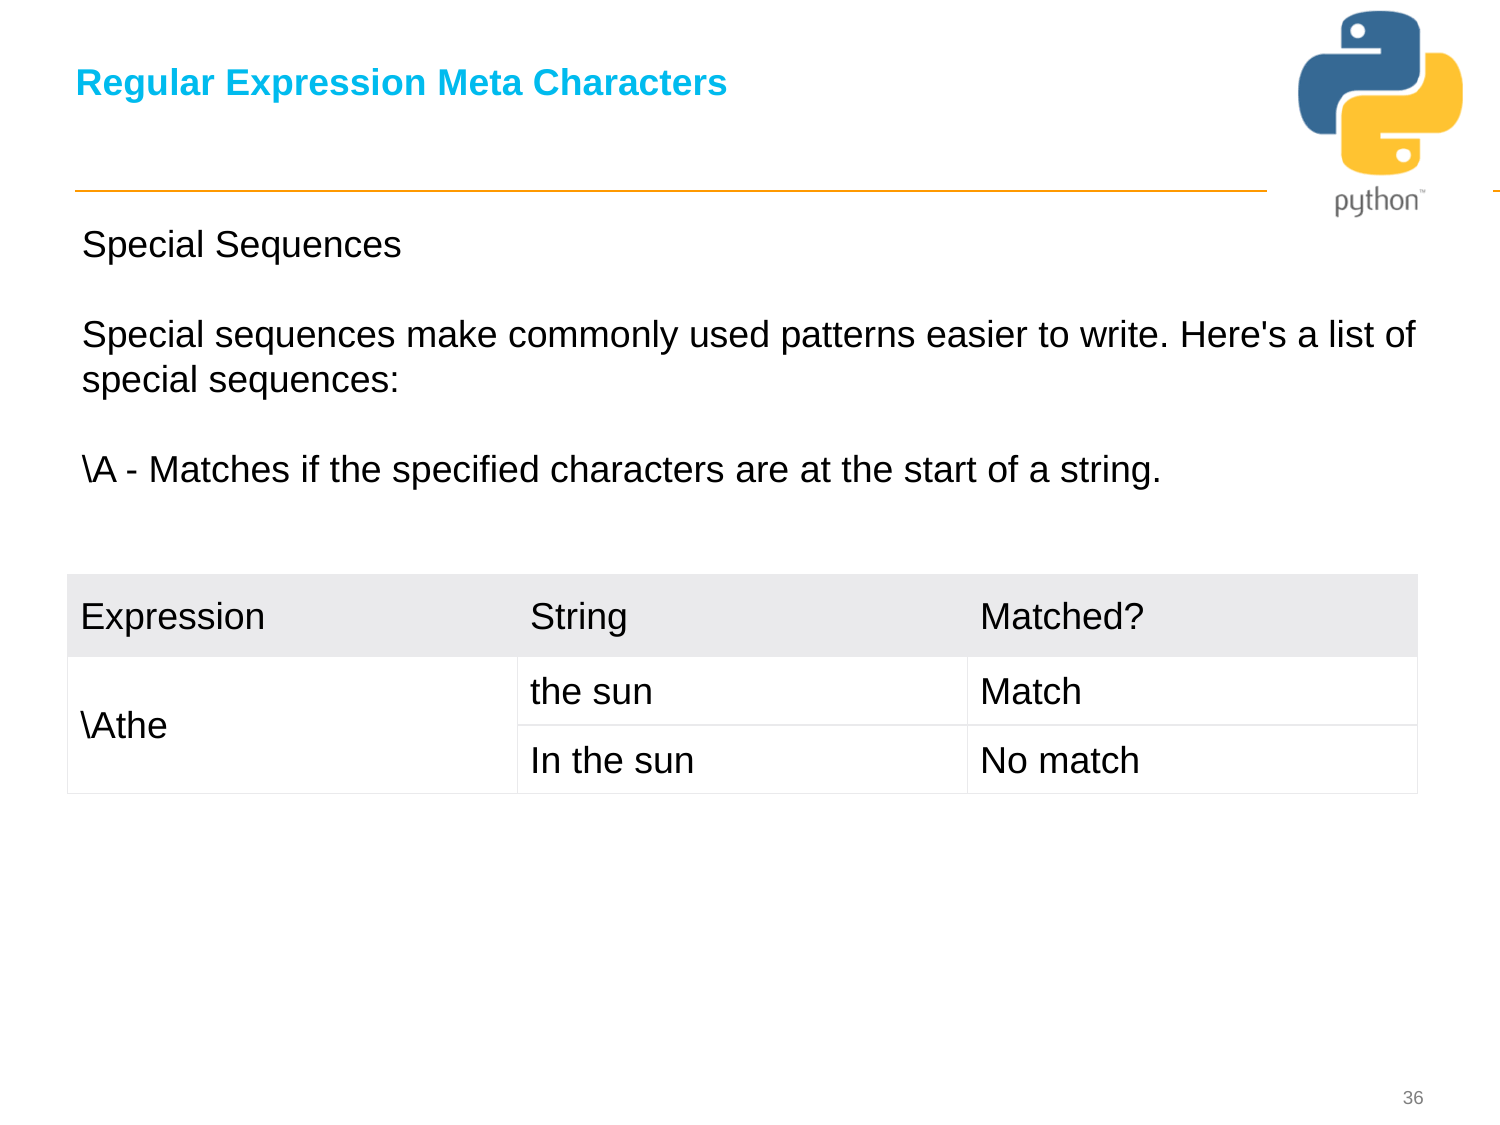

# Regular Expression Meta Characters
Special Sequences

Special sequences make commonly used patterns easier to write. Here's a list of special sequences:

\A - Matches if the specified characters are at the start of a string.
| Expression | String | Matched? |
| --- | --- | --- |
| \Athe | the sun | Match |
|  | In the sun | No match |